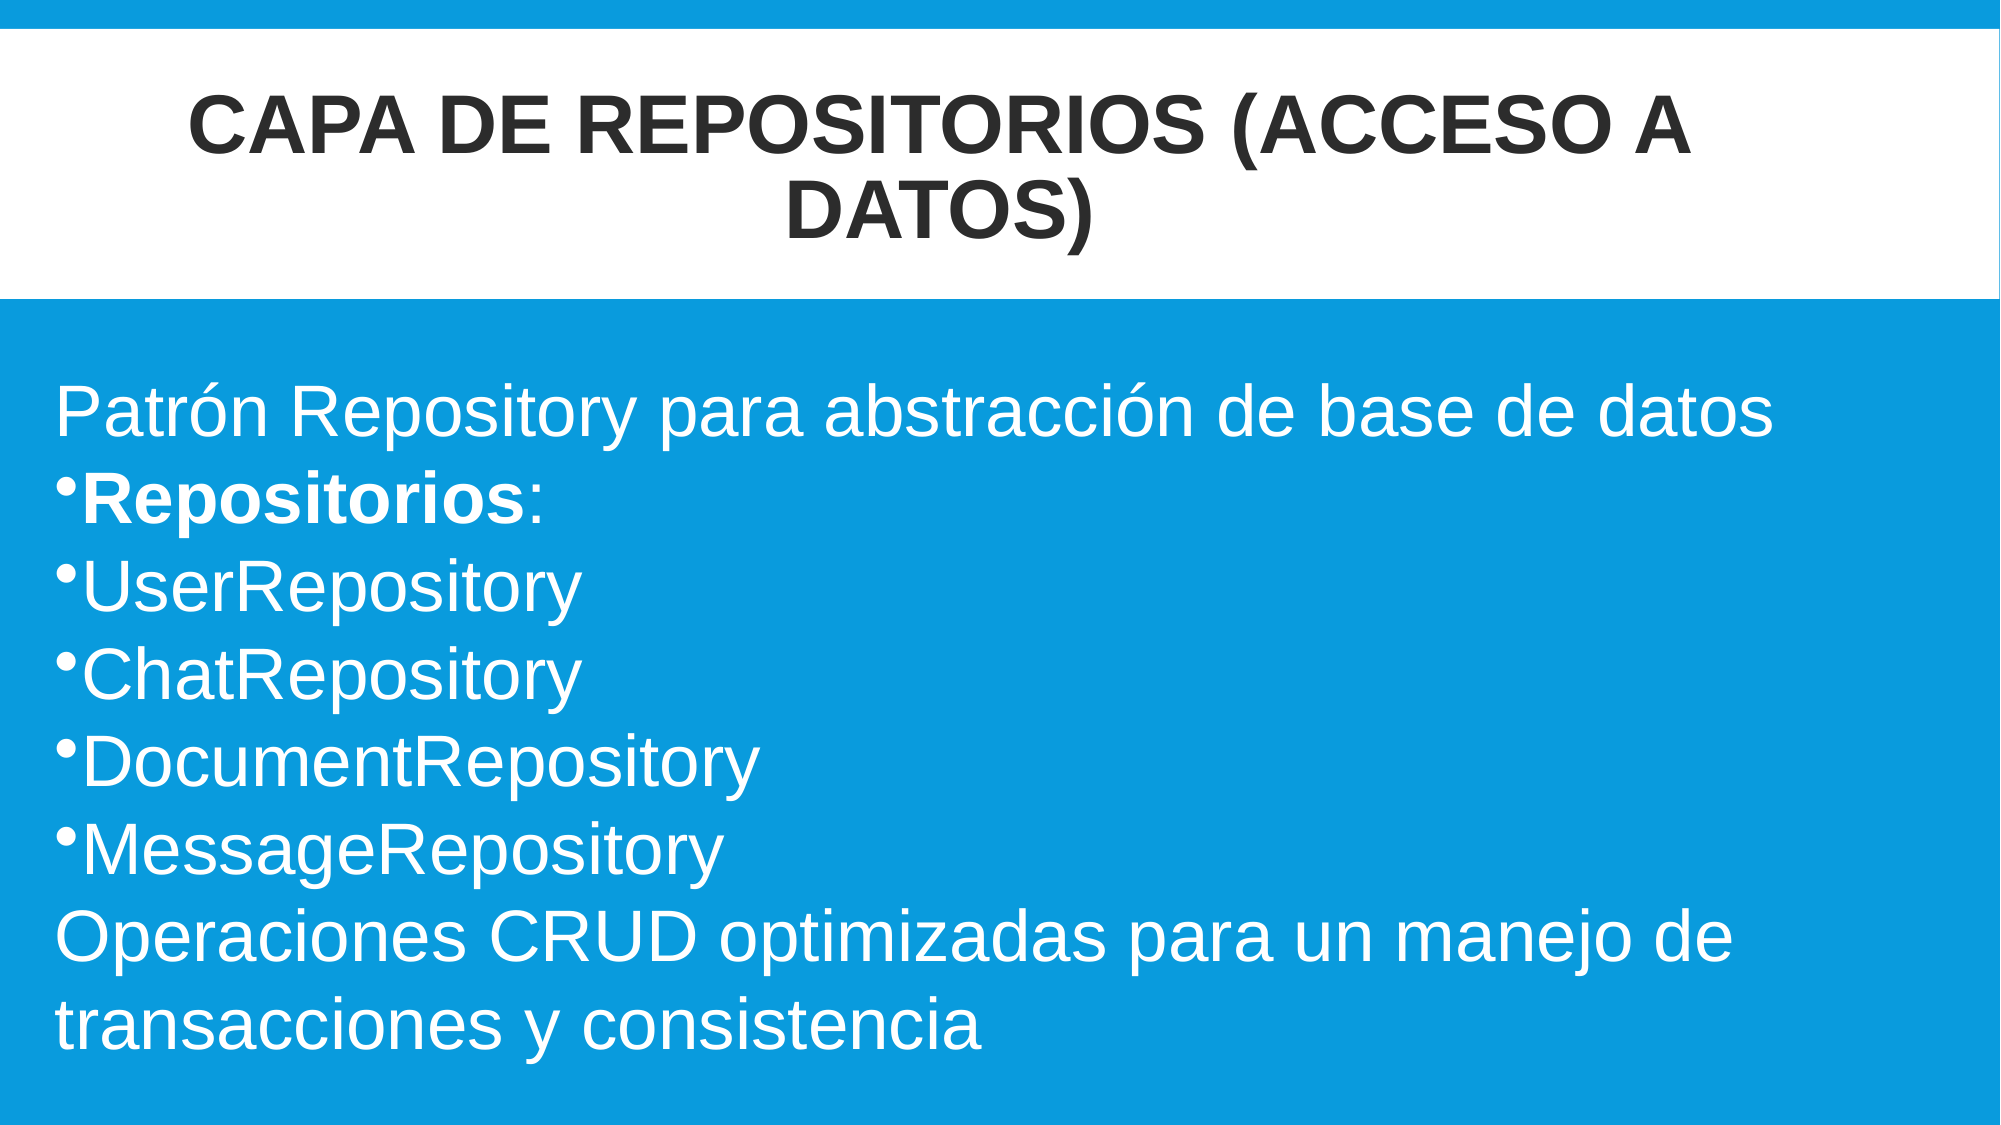

# CAPA DE REPOSITORIOS (ACCESO A DATOS)
Patrón Repository para abstracción de base de datos
Repositorios:
UserRepository
ChatRepository
DocumentRepository
MessageRepository
Operaciones CRUD optimizadas para un manejo de transacciones y consistencia